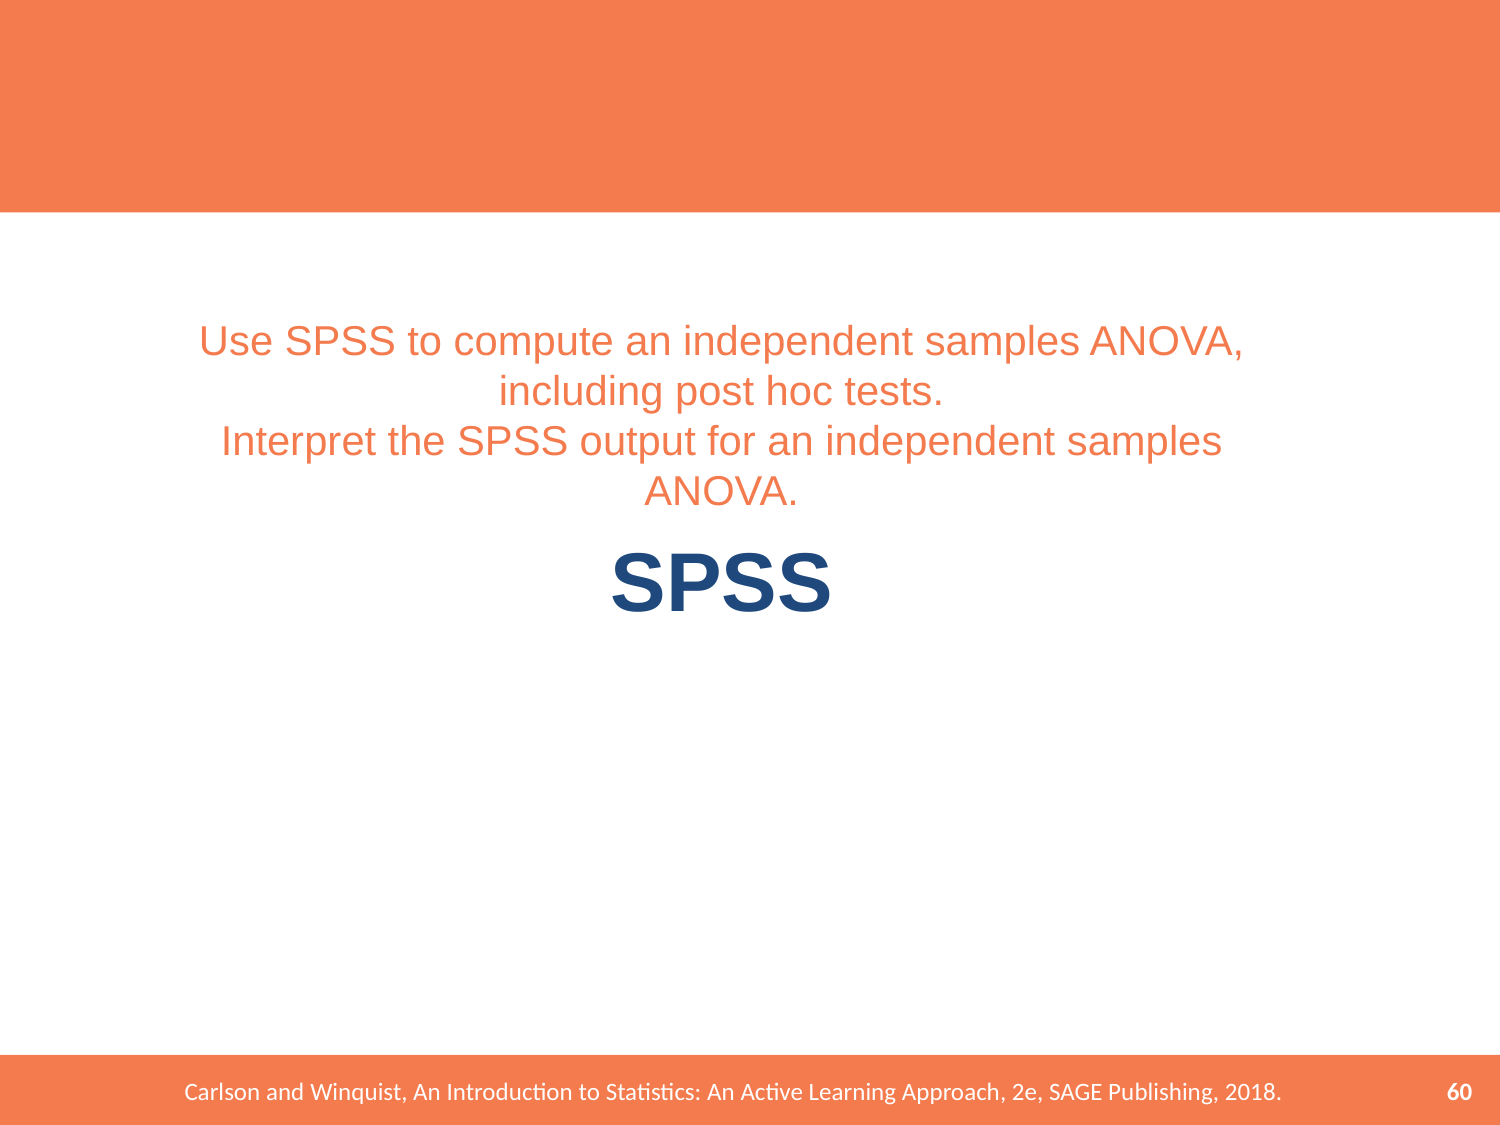

Use SPSS to compute an independent samples ANOVA, including post hoc tests.
Interpret the SPSS output for an independent samples ANOVA.
# SPSS
60
Carlson and Winquist, An Introduction to Statistics: An Active Learning Approach, 2e, SAGE Publishing, 2018.